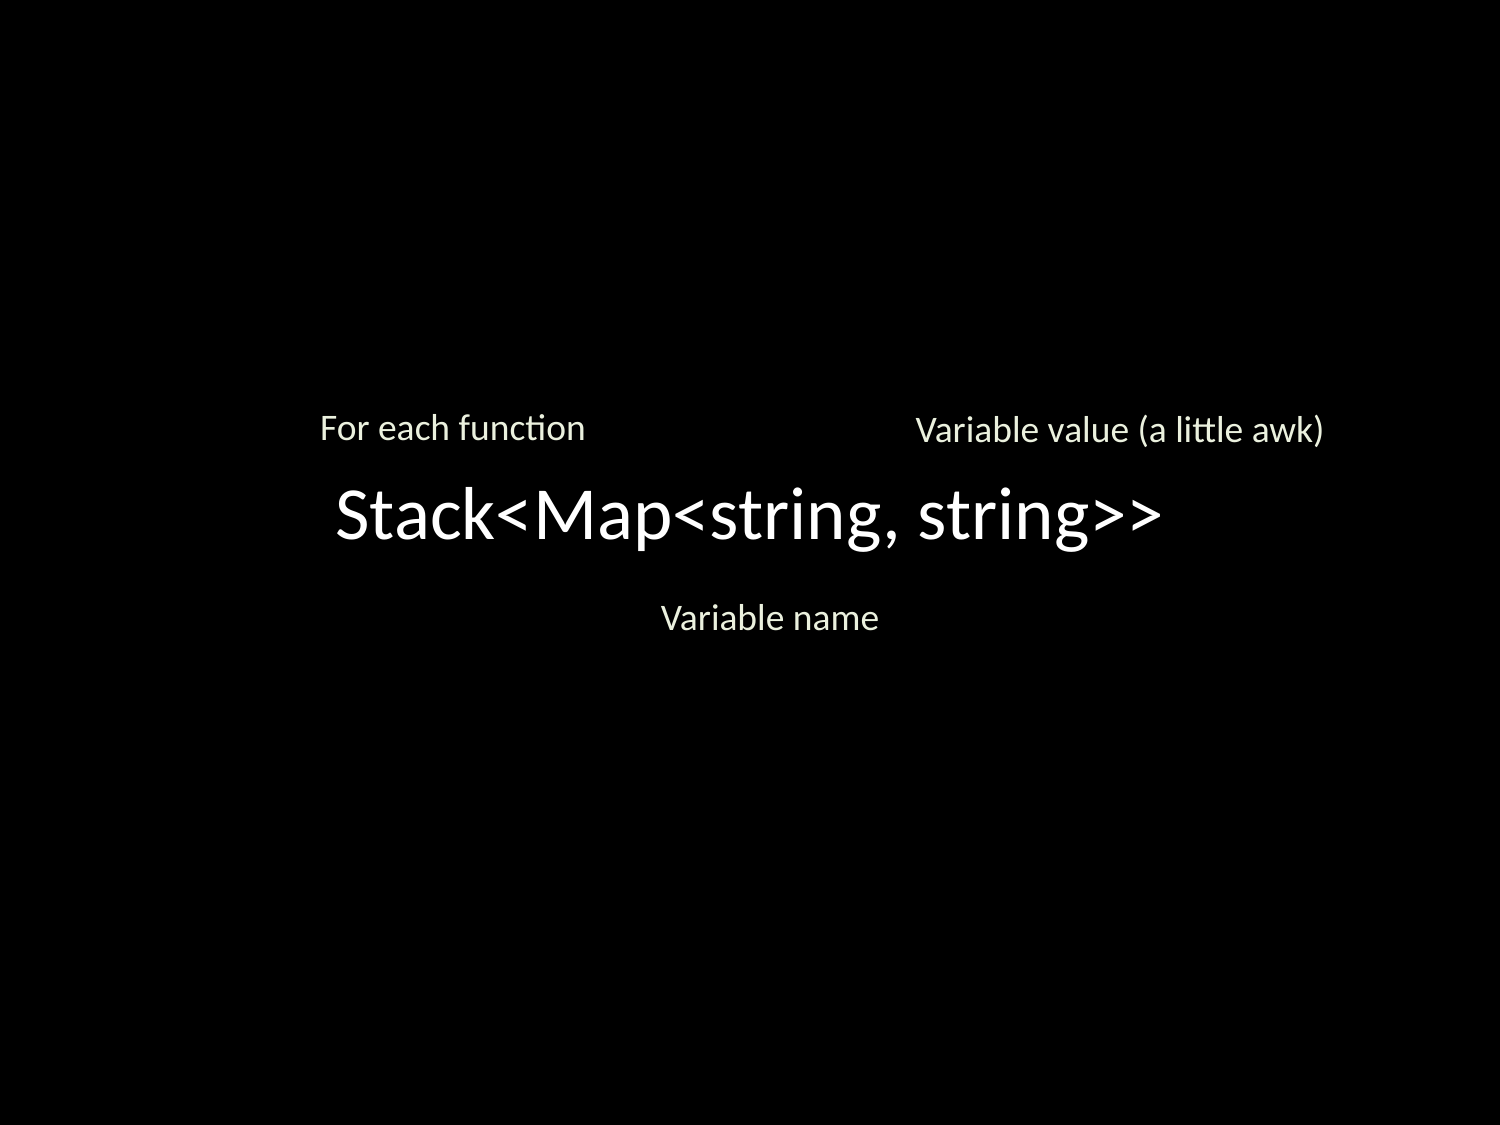

For each function
Variable value (a little awk)
Stack<Map<string, string>>
Variable name